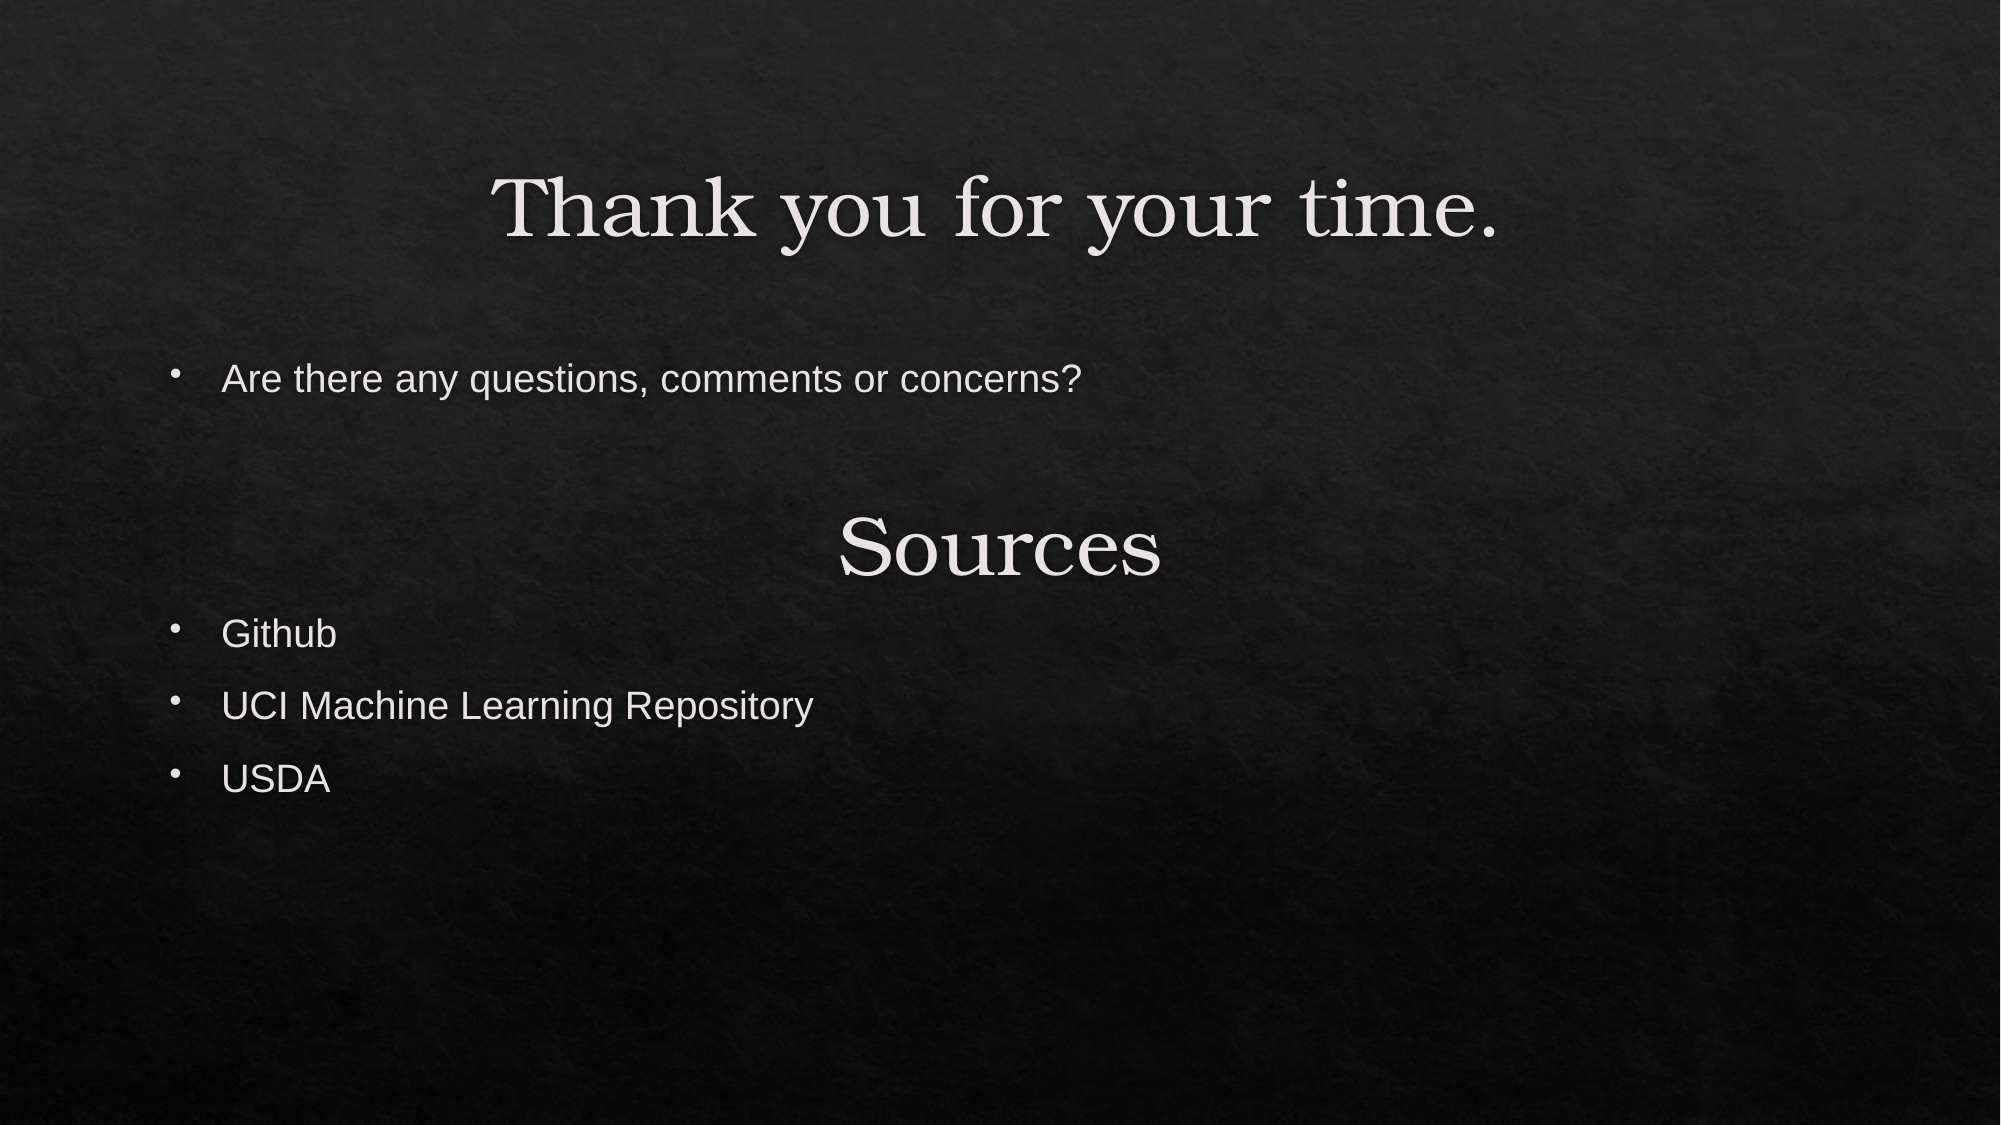

# Thank you for your time.
Are there any questions, comments or concerns?
Sources
Github
UCI Machine Learning Repository
USDA